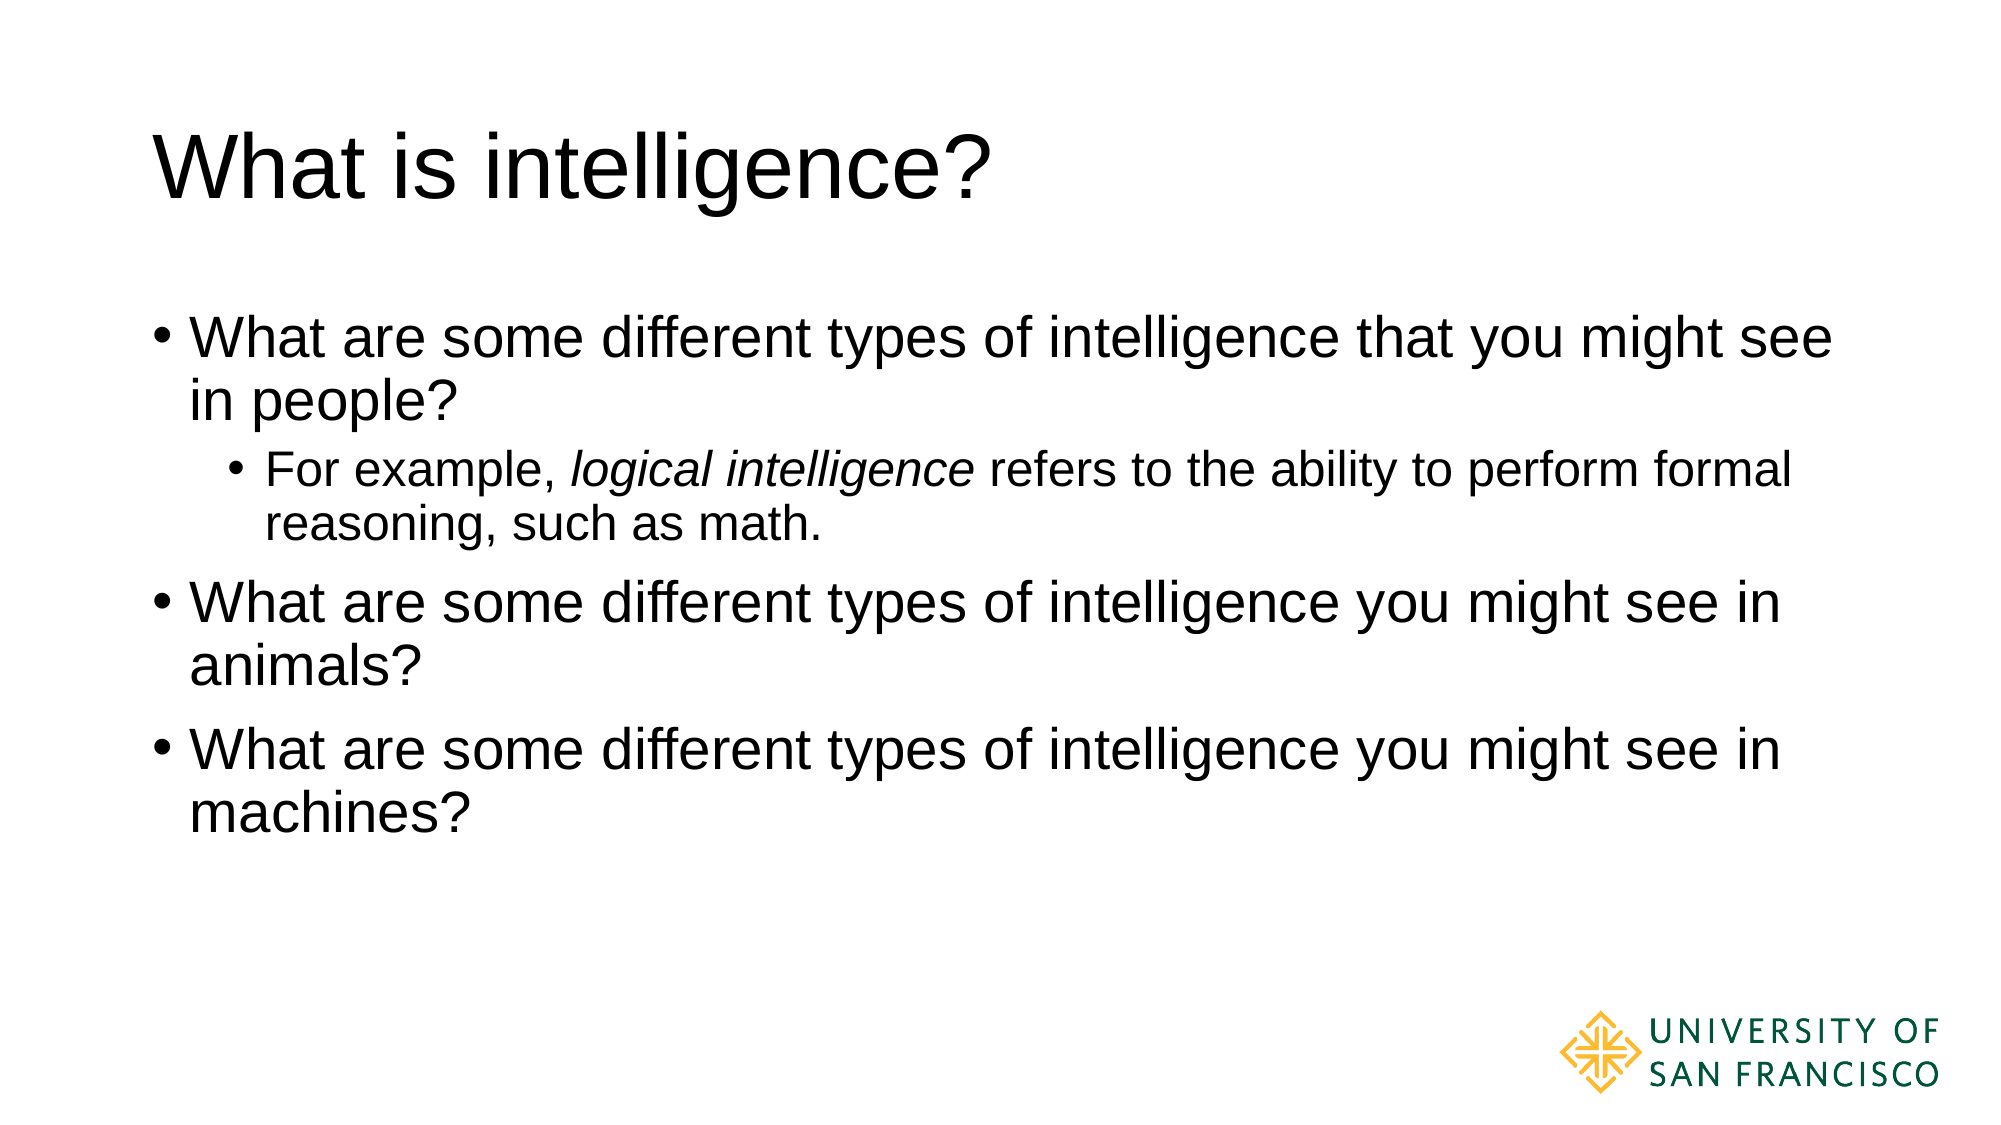

# What is intelligence?
What are some different types of intelligence that you might see in people?
For example, logical intelligence refers to the ability to perform formal reasoning, such as math.
What are some different types of intelligence you might see in animals?
What are some different types of intelligence you might see in machines?